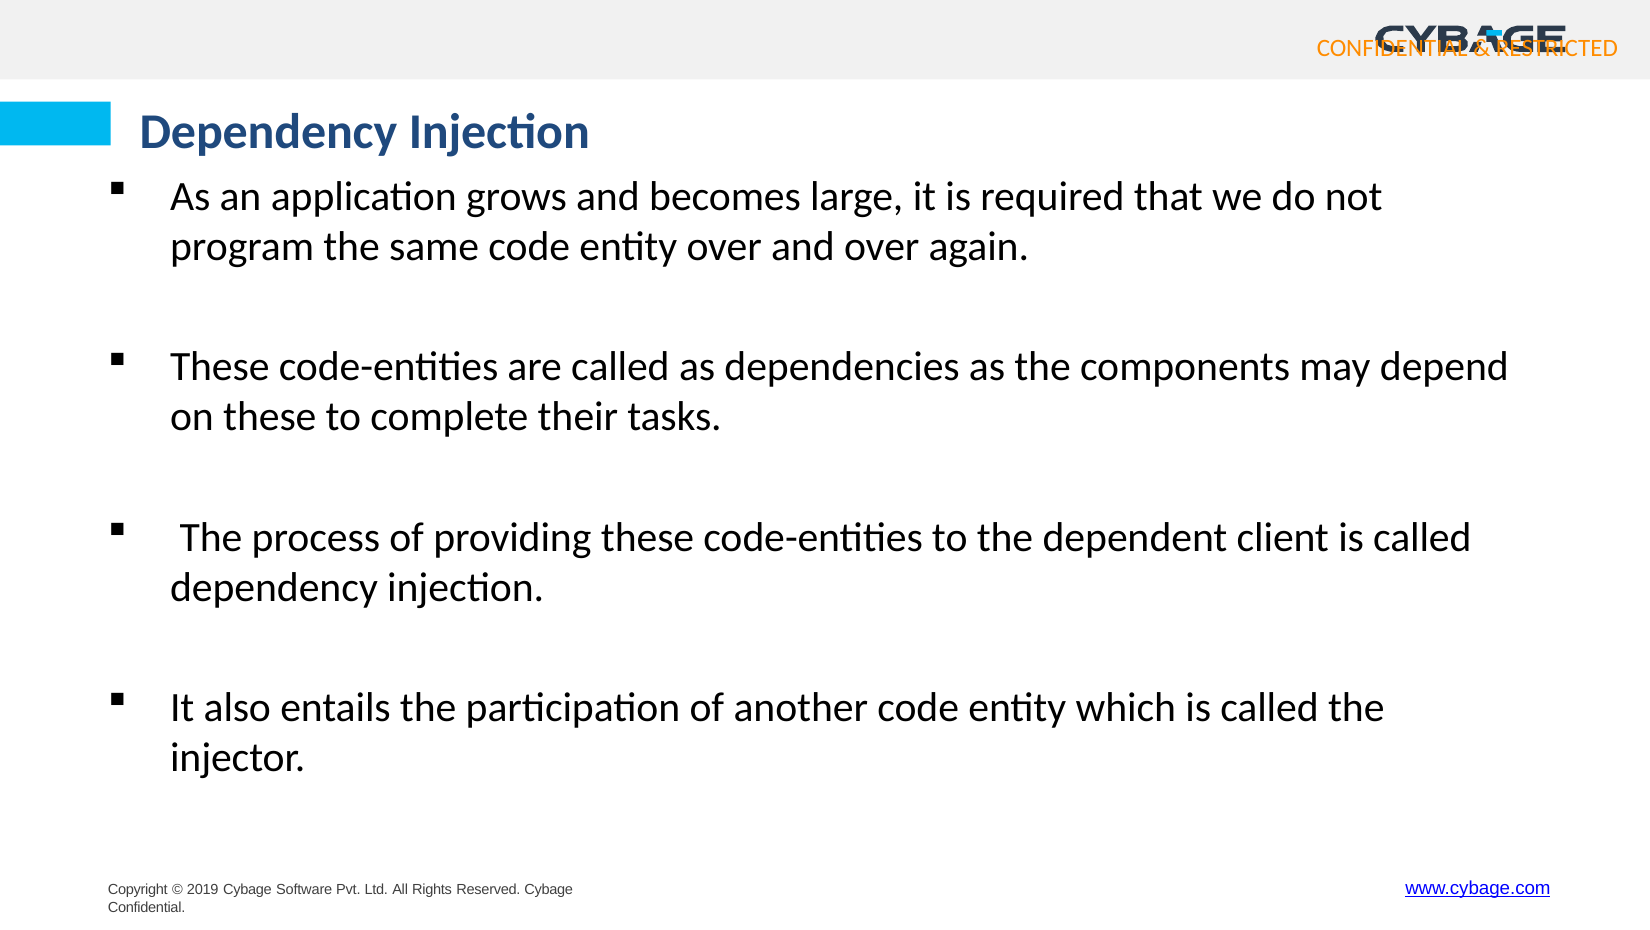

# Dependency Injection

As an application grows and becomes large, it is required that we do not program the same code entity over and over again.

These code-entities are called as dependencies as the components may depend on these to complete their tasks.

 The process of providing these code-entities to the dependent client is called dependency injection.

It also entails the participation of another code entity which is called the injector.

www.cybage.com
Copyright © 2019 Cybage Software Pvt. Ltd. All Rights Reserved. Cybage Confidential.